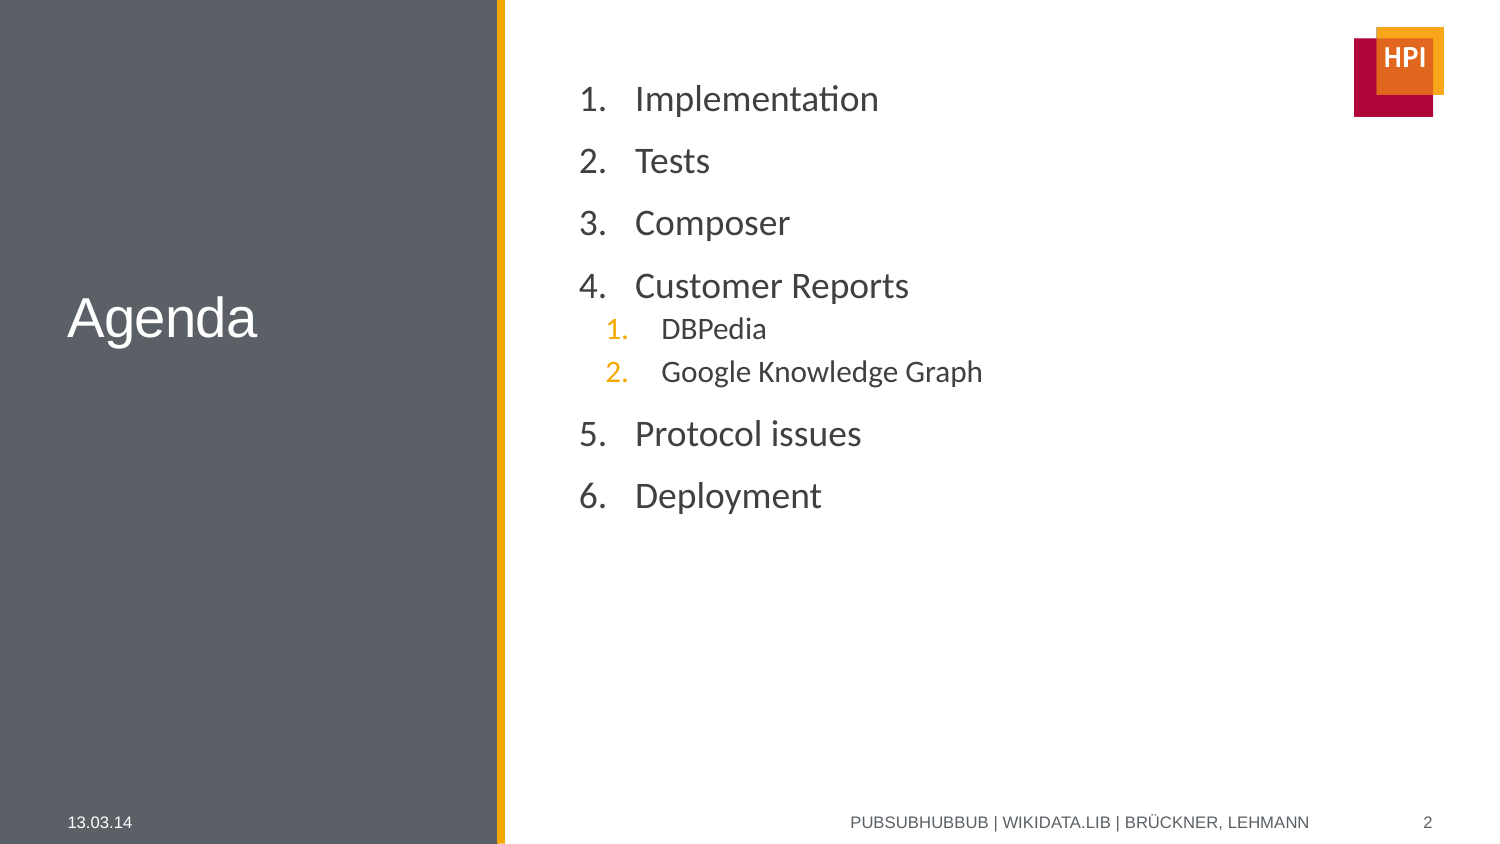

# Agenda
Implementation
Tests
Composer
Customer Reports
DBPedia
Google Knowledge Graph
Protocol issues
Deployment

13.03.14
PubSubHubbub | Wikidata.lib | Brückner, Lehmann
2